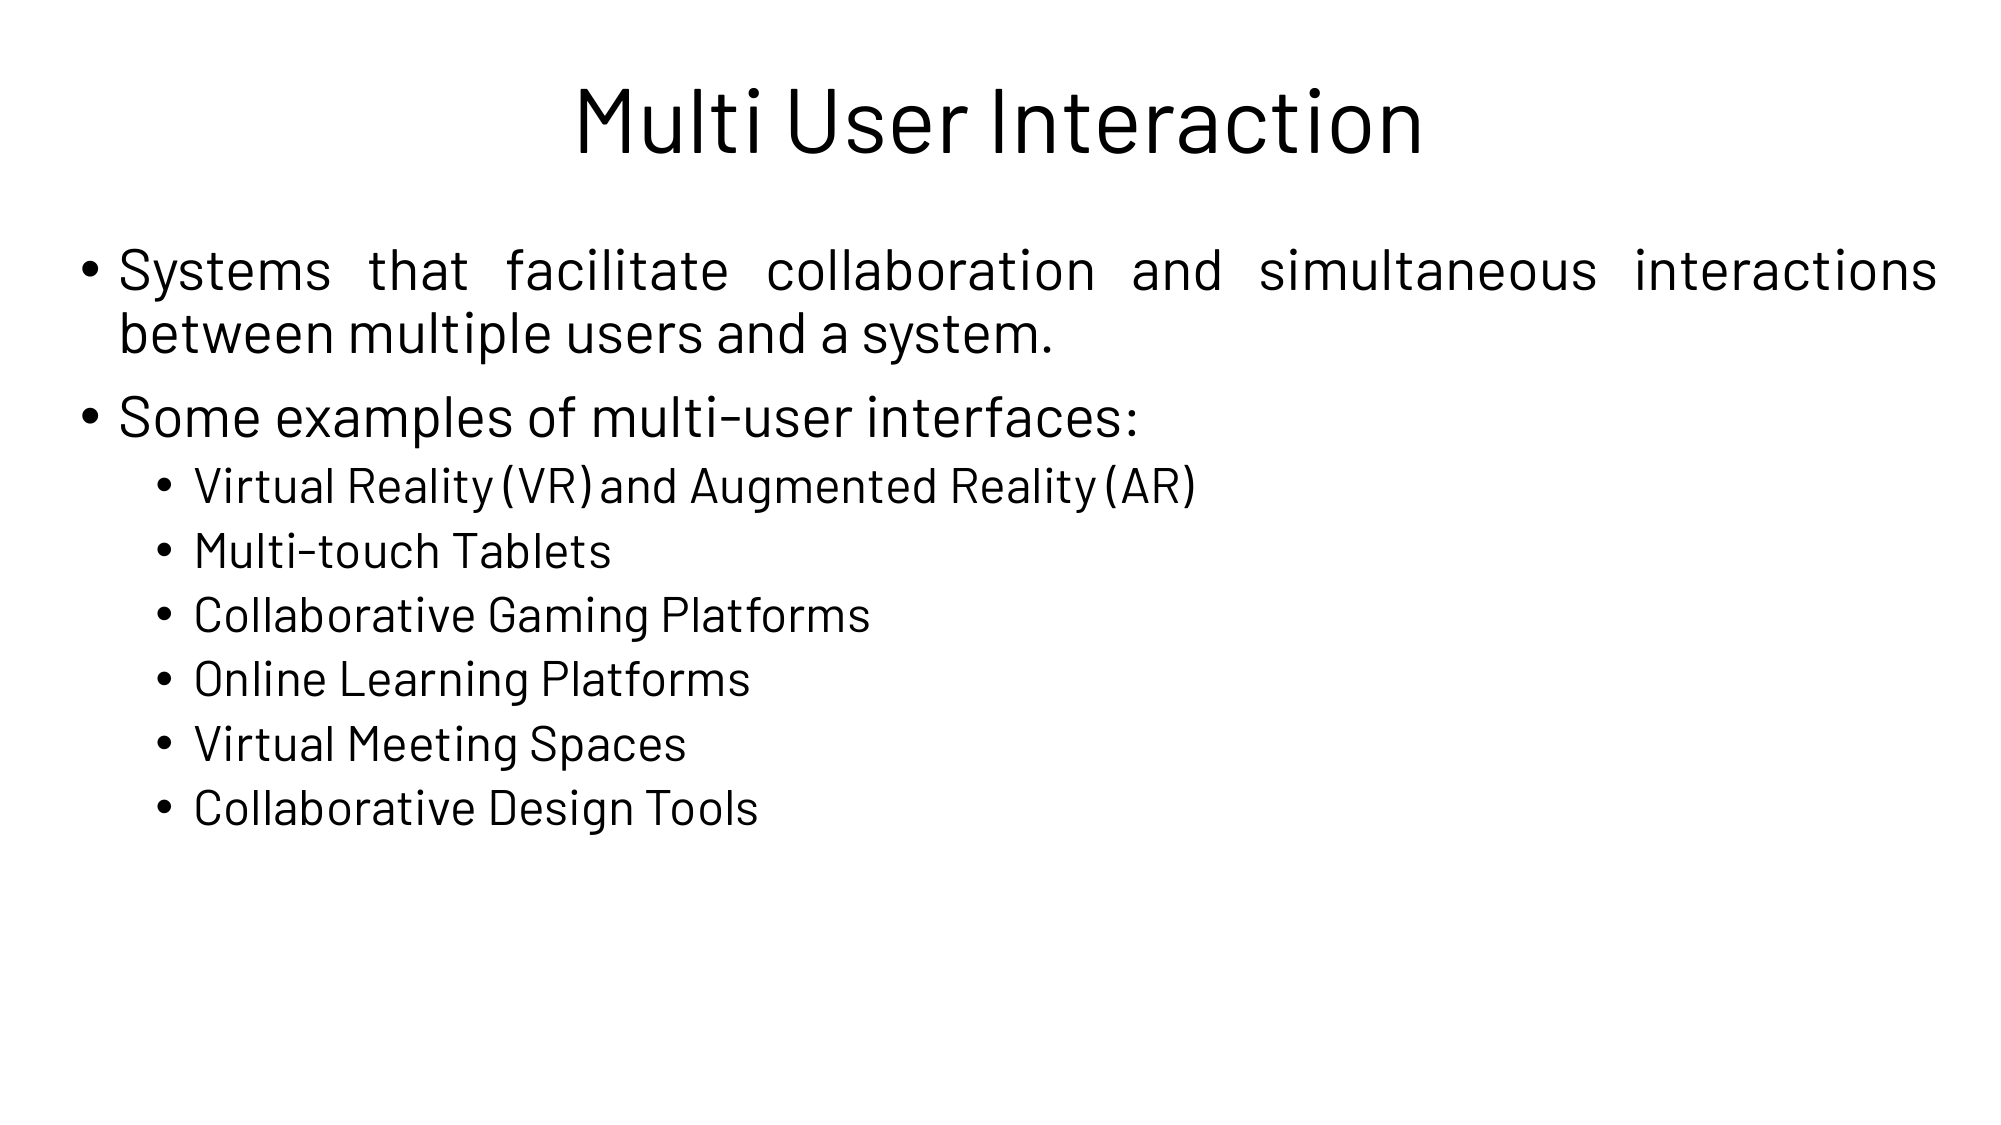

# Multi User Interaction
Systems that facilitate collaboration and simultaneous interactions between multiple users and a system.
Some examples of multi-user interfaces:
Virtual Reality (VR) and Augmented Reality (AR)
Multi-touch Tablets
Collaborative Gaming Platforms
Online Learning Platforms
Virtual Meeting Spaces
Collaborative Design Tools